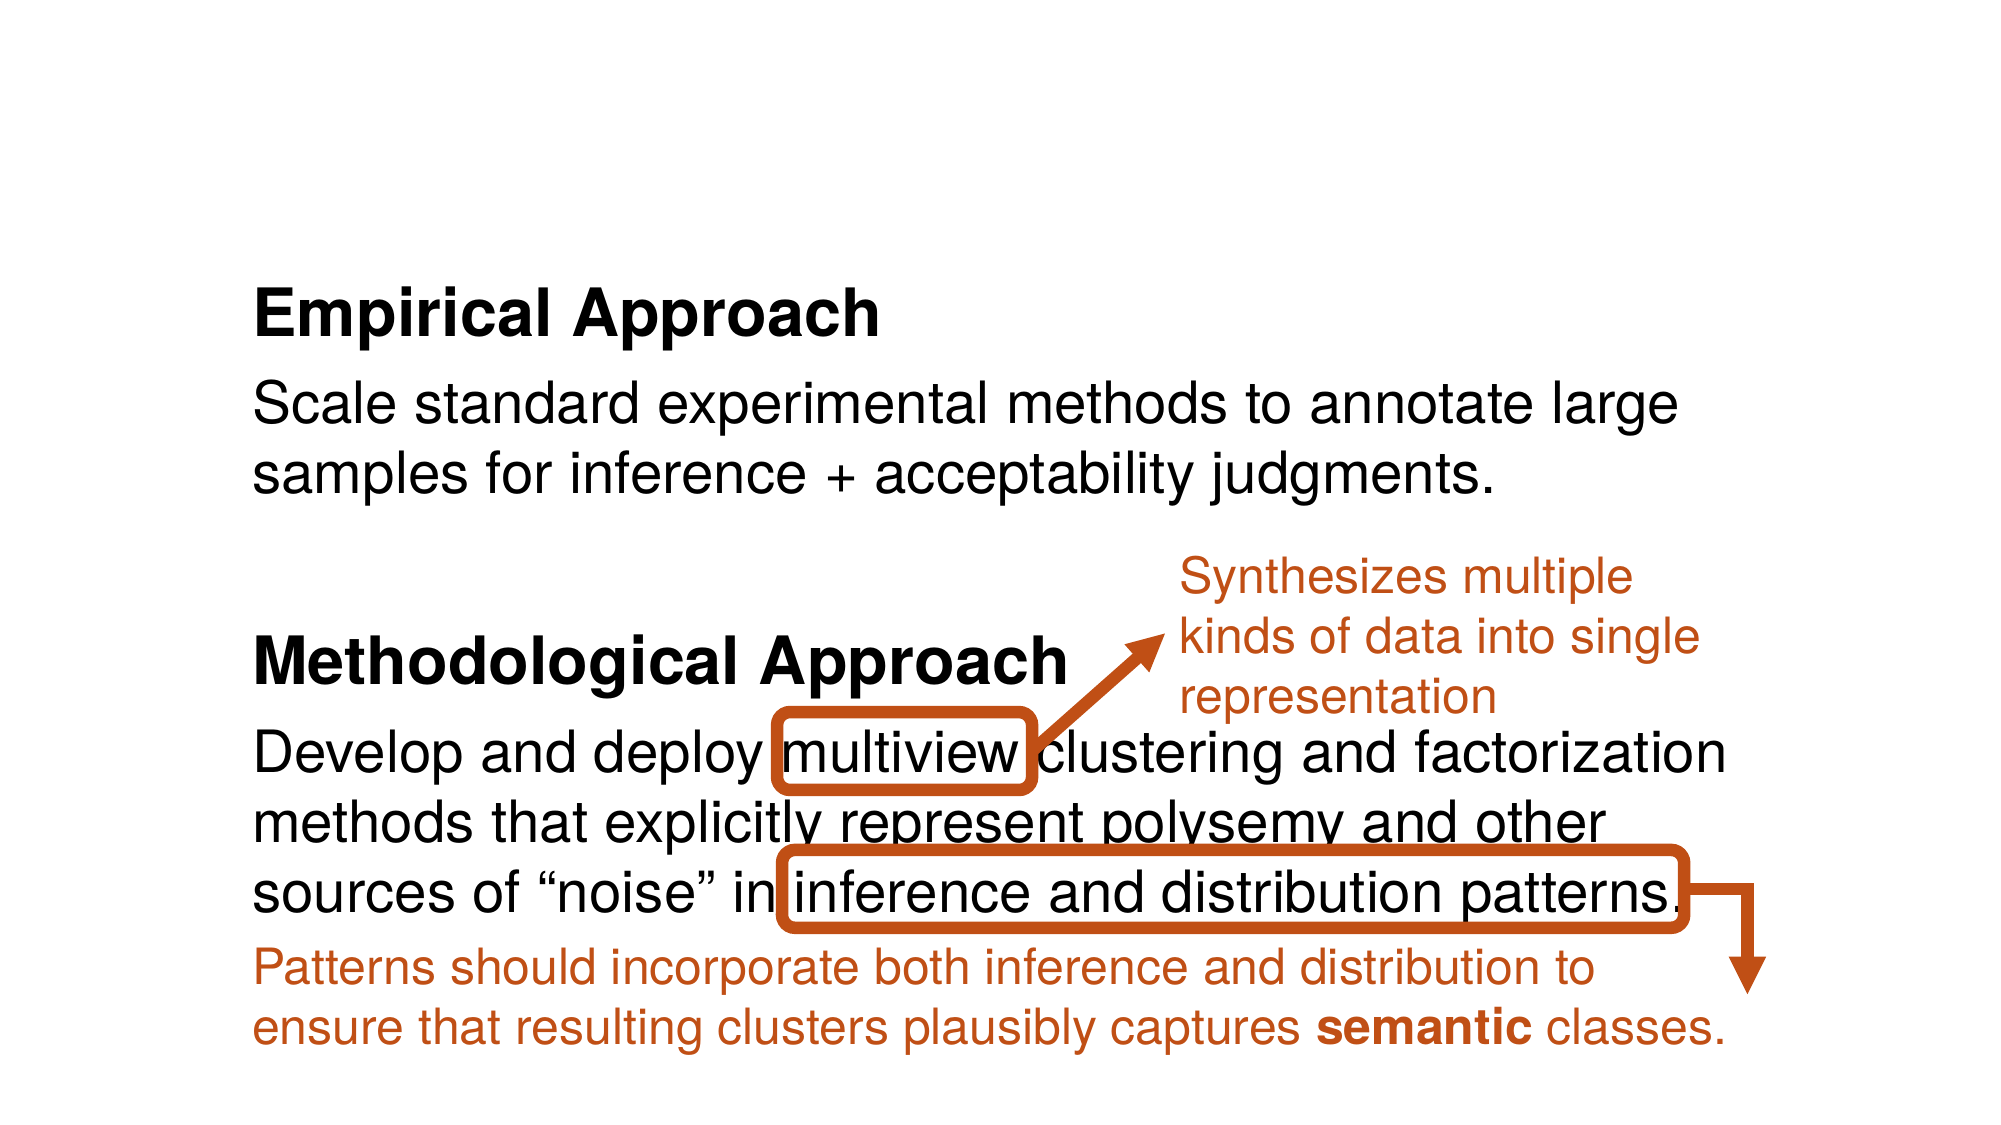

Empirical Approach
Scale standard experimental methods to annotate large samples for inference + acceptability judgments.
Synthesizes multiple kinds of data into single representation

Methodological Approach
Develop and deploy multiview clustering and factorization methods that explicitly represent polysemy and other sources of “noise” in inference and distribution patterns.

Patterns should incorporate both inference and distribution to ensure that resulting clusters plausibly captures semantic classes.